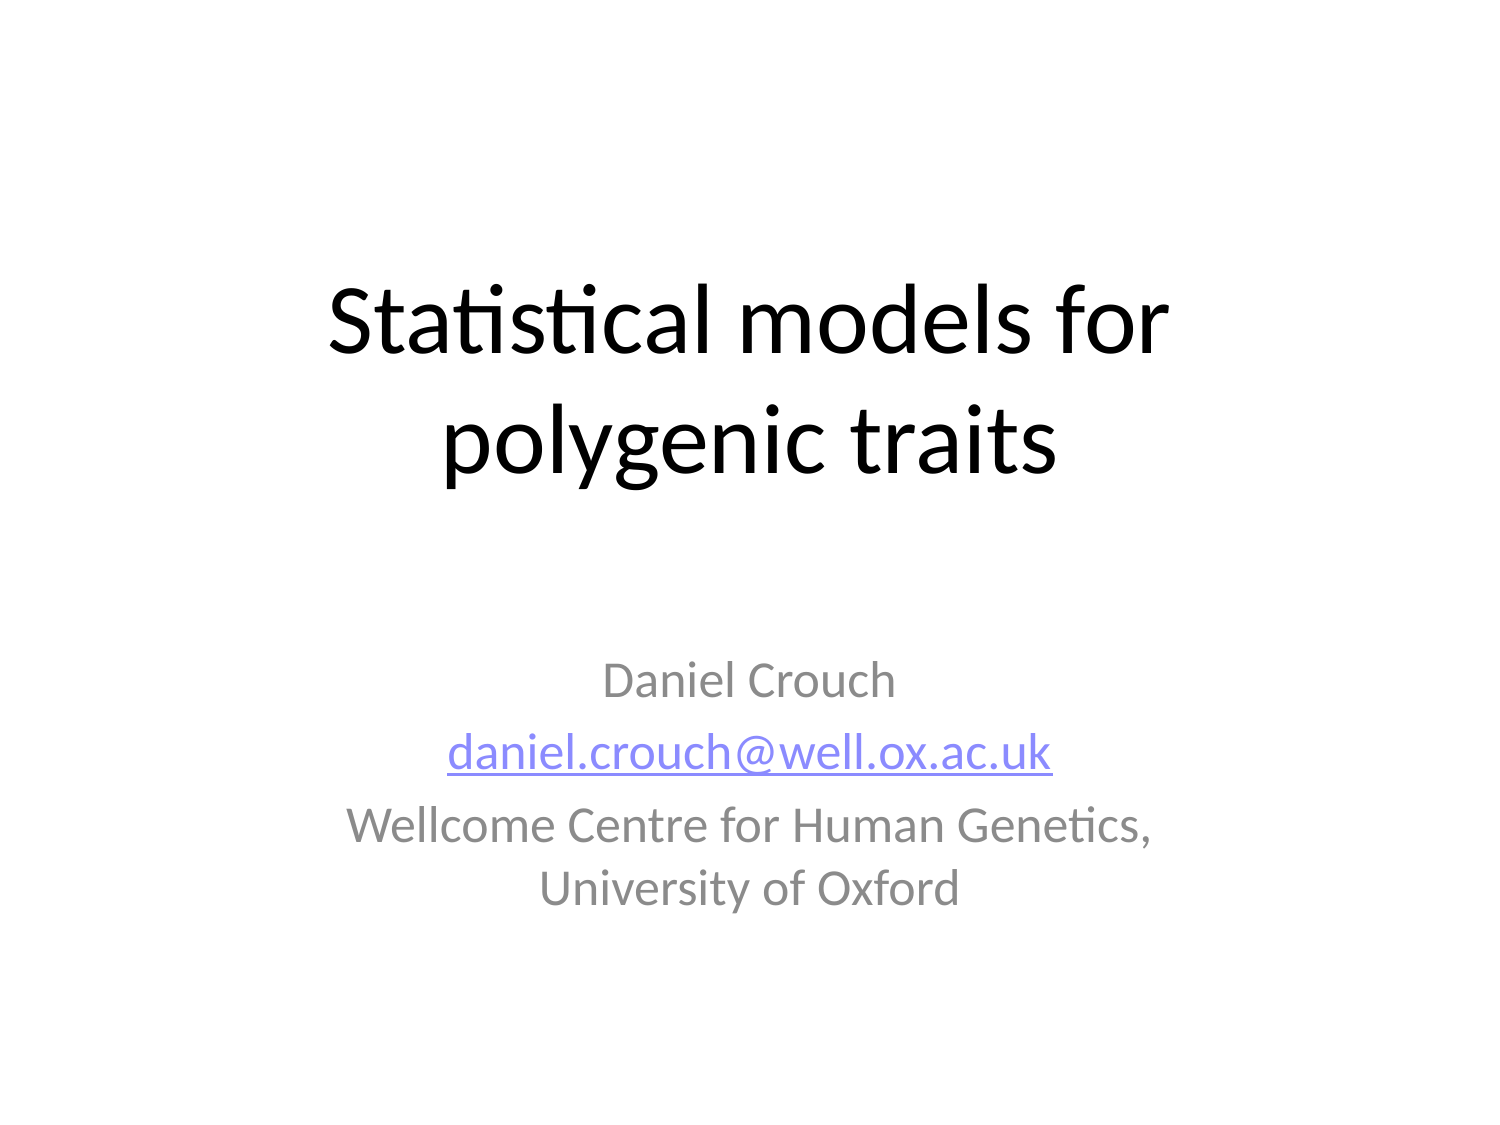

# Statistical models for polygenic traits
Daniel Crouch
daniel.crouch@well.ox.ac.uk
Wellcome Centre for Human Genetics, University of Oxford